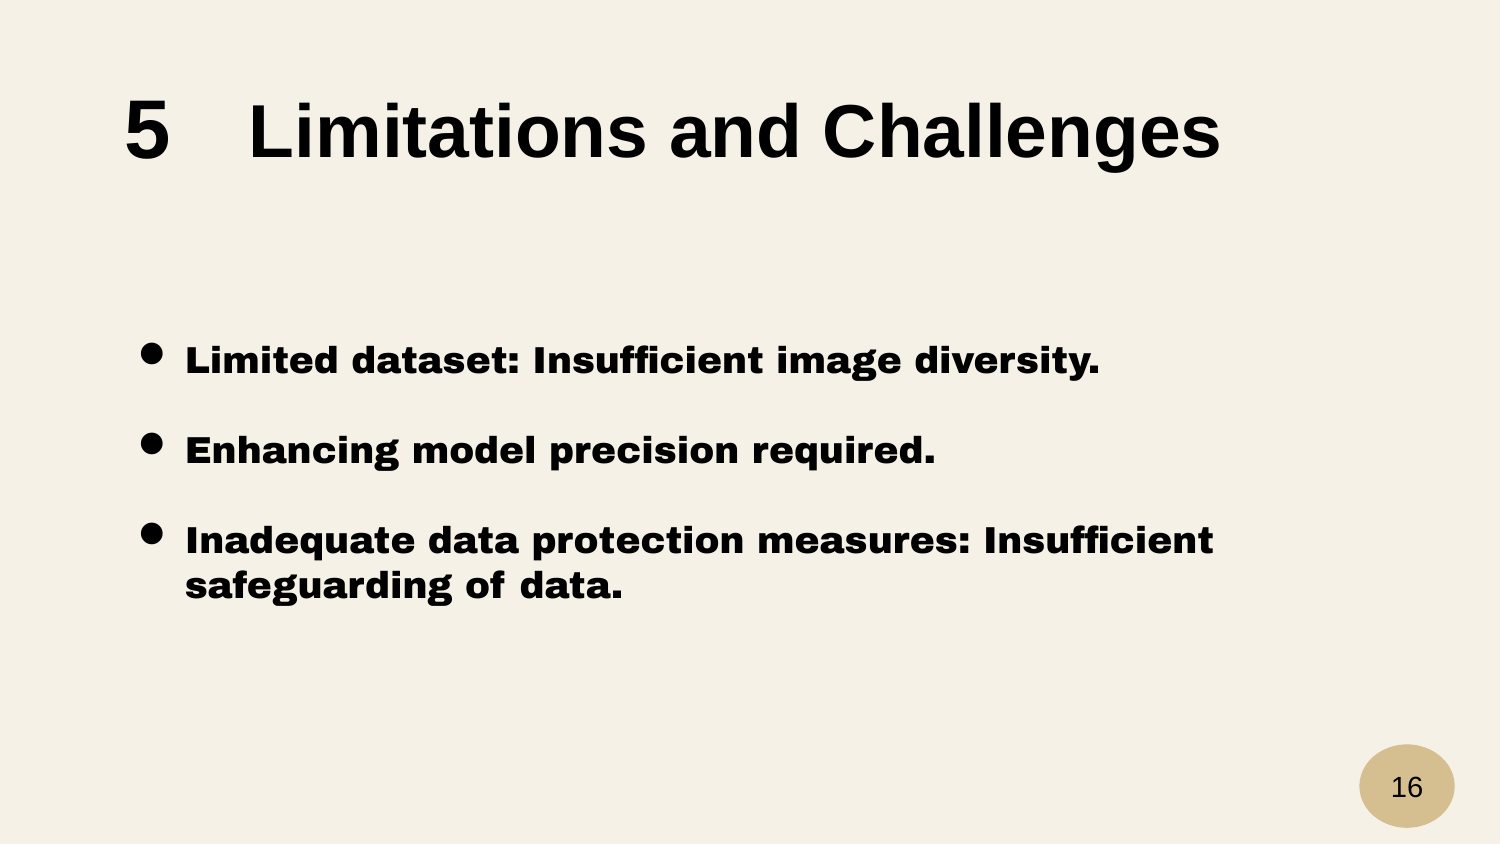

5
Limitations and Challenges

Limited dataset: Insufficient image diversity.

Enhancing model precision required.

Inadequate data protection measures: Insufficient safeguarding of data.

16